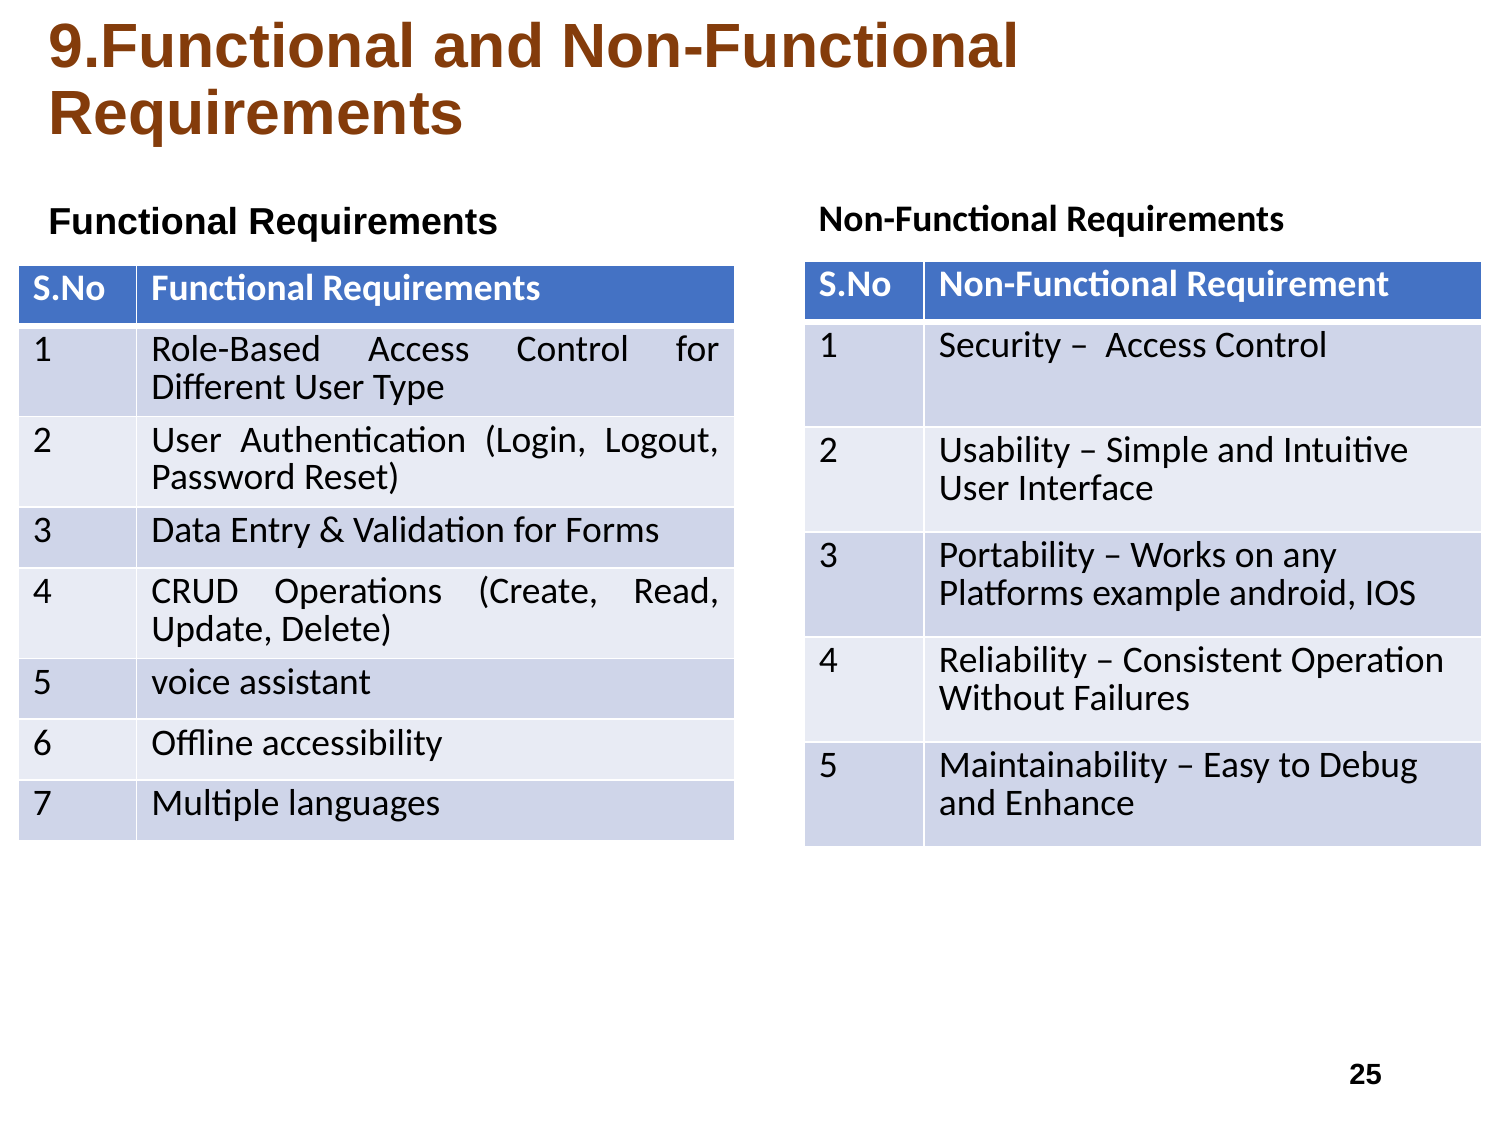

# 9.Functional and Non-Functional Requirements

Functional Requirements

Non-Functional Requirements
| S.No | Non-Functional Requirement |
| --- | --- |
| 1 | Security – Access Control |
| 2 | Usability – Simple and Intuitive User Interface |
| 3 | Portability – Works on any Platforms example android, IOS |
| 4 | Reliability – Consistent Operation Without Failures |
| 5 | Maintainability – Easy to Debug and Enhance |
| S.No | Functional Requirements |
| --- | --- |
| 1 | Role-Based Access Control for Different User Type |
| 2 | User Authentication (Login, Logout, Password Reset) |
| 3 | Data Entry & Validation for Forms |
| 4 | CRUD Operations (Create, Read, Update, Delete) |
| 5 | voice assistant |
| 6 | Offline accessibility |
| 7 | Multiple languages |
25